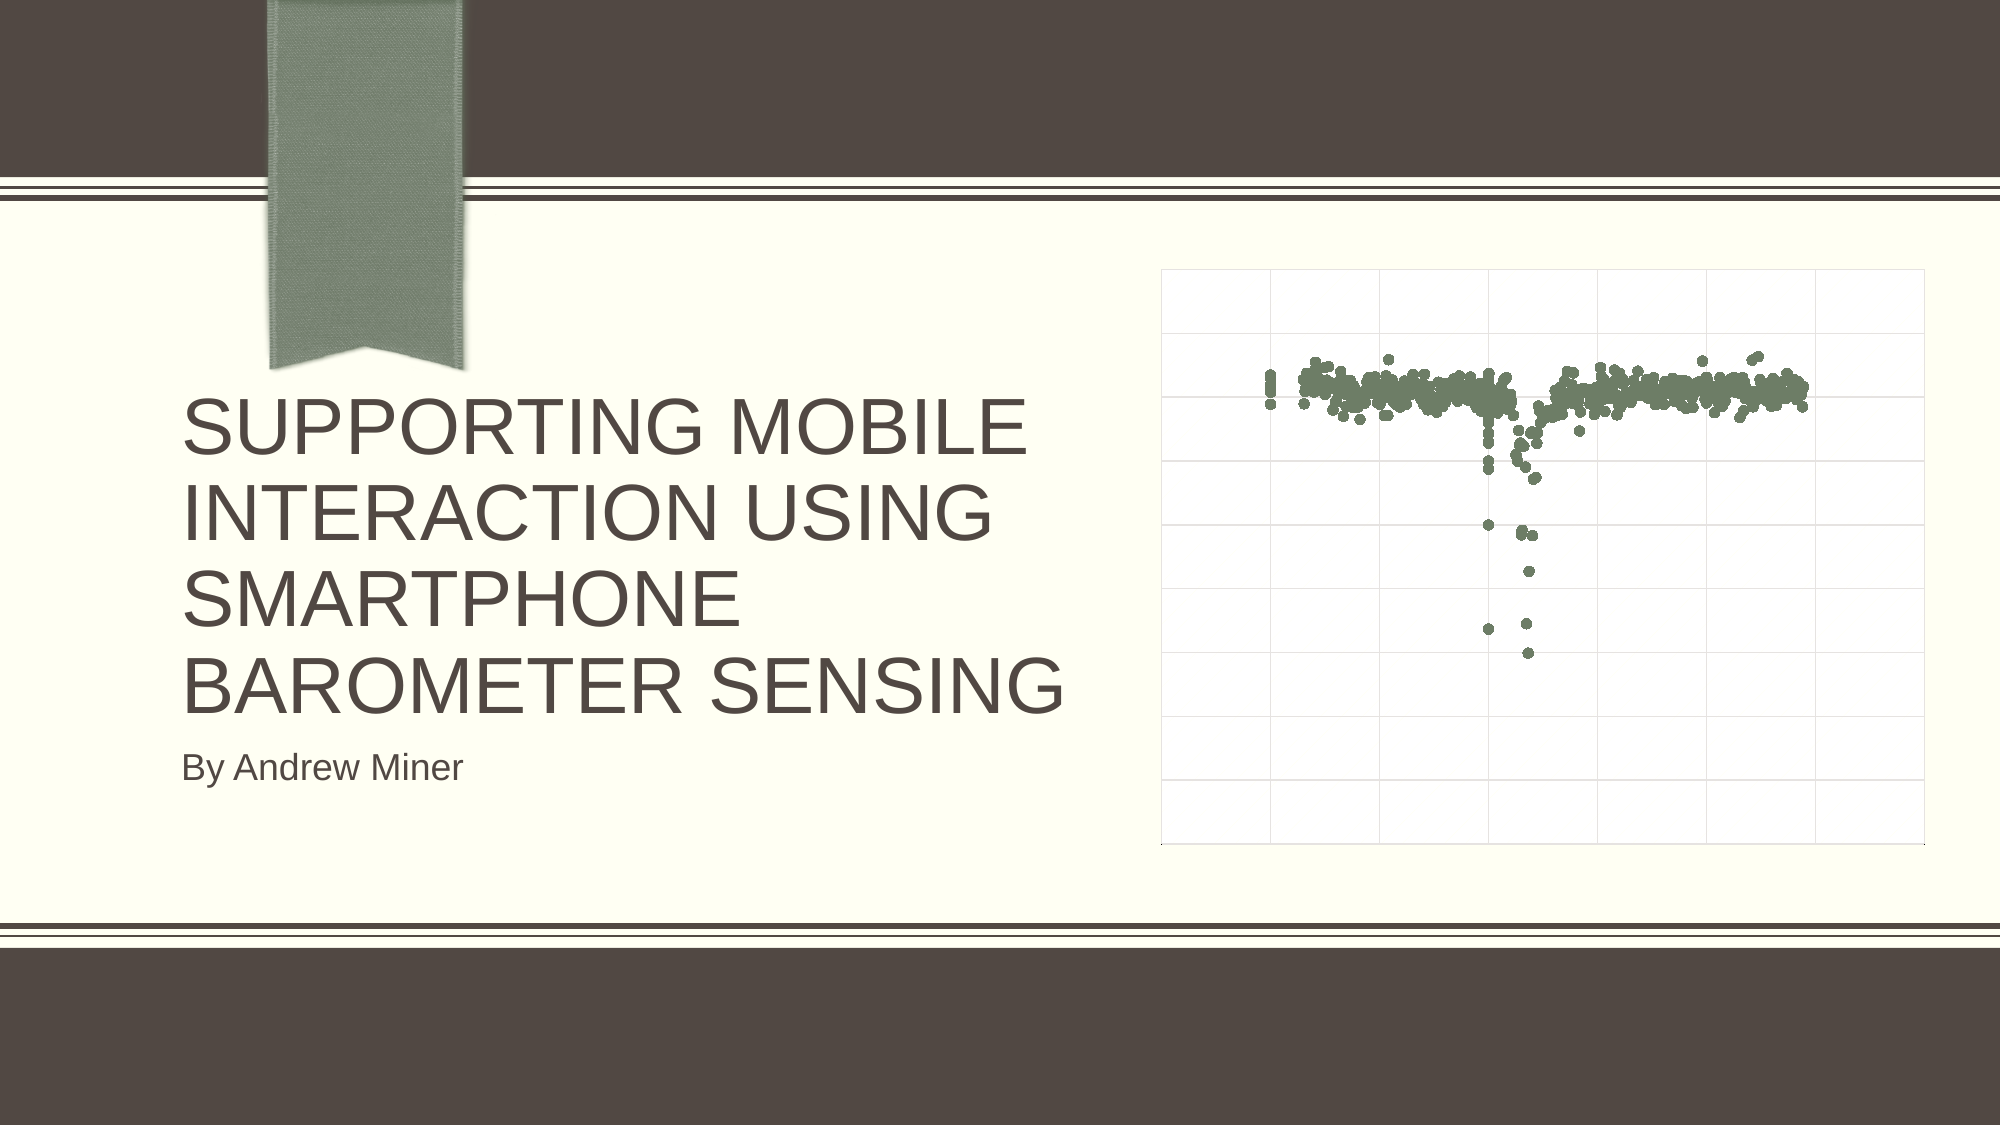

### Chart

| Category | Barometer Value |
|---|---|
# Supporting Mobile Interaction Using smartphone barometer sensing
By Andrew Miner